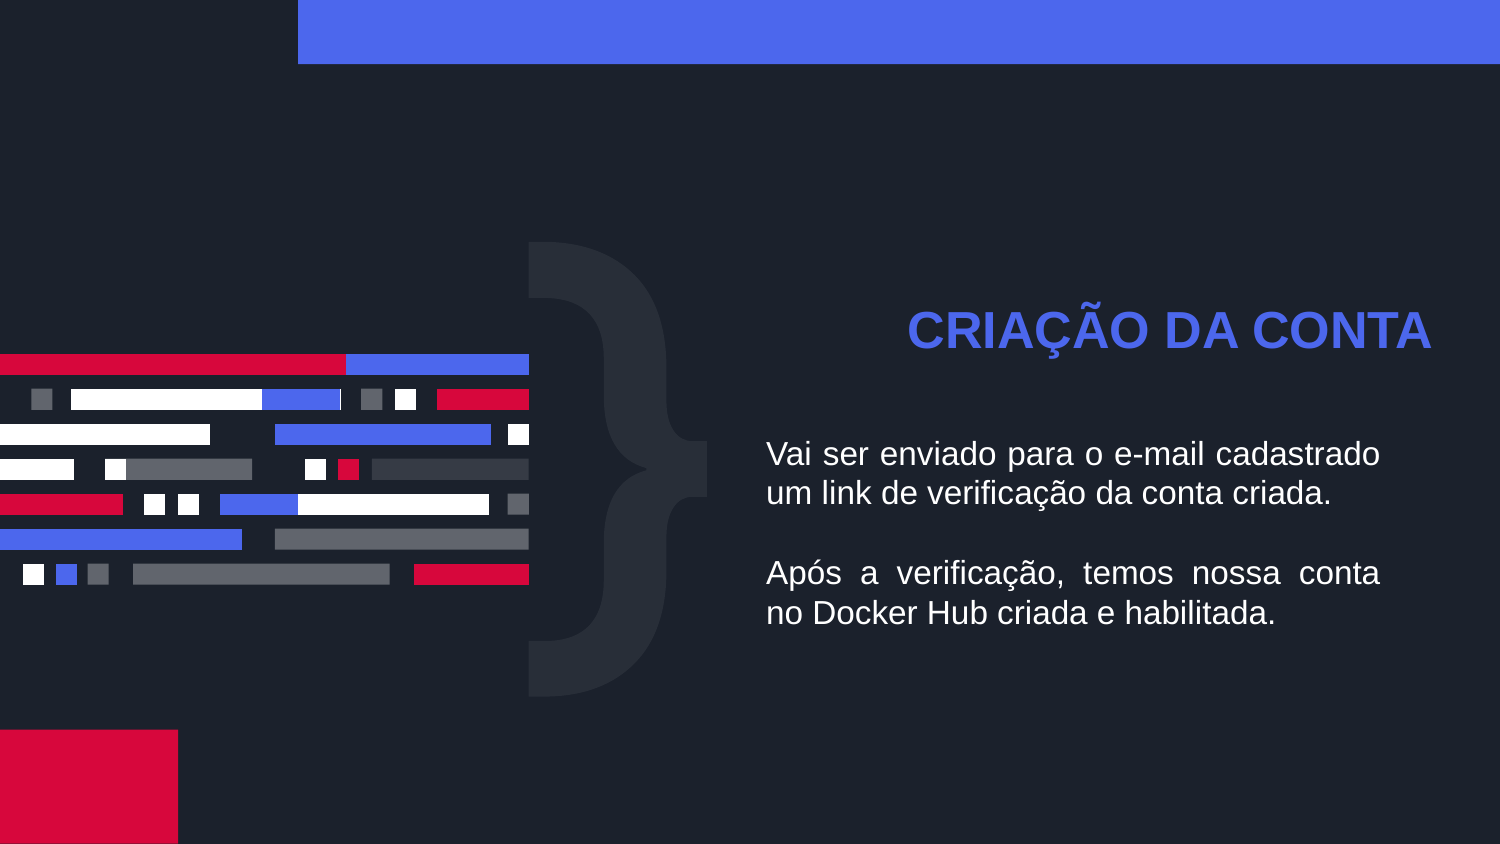

# CRIAÇÃO DA CONTA
Vai ser enviado para o e-mail cadastrado um link de verificação da conta criada.

Após a verificação, temos nossa conta no Docker Hub criada e habilitada.